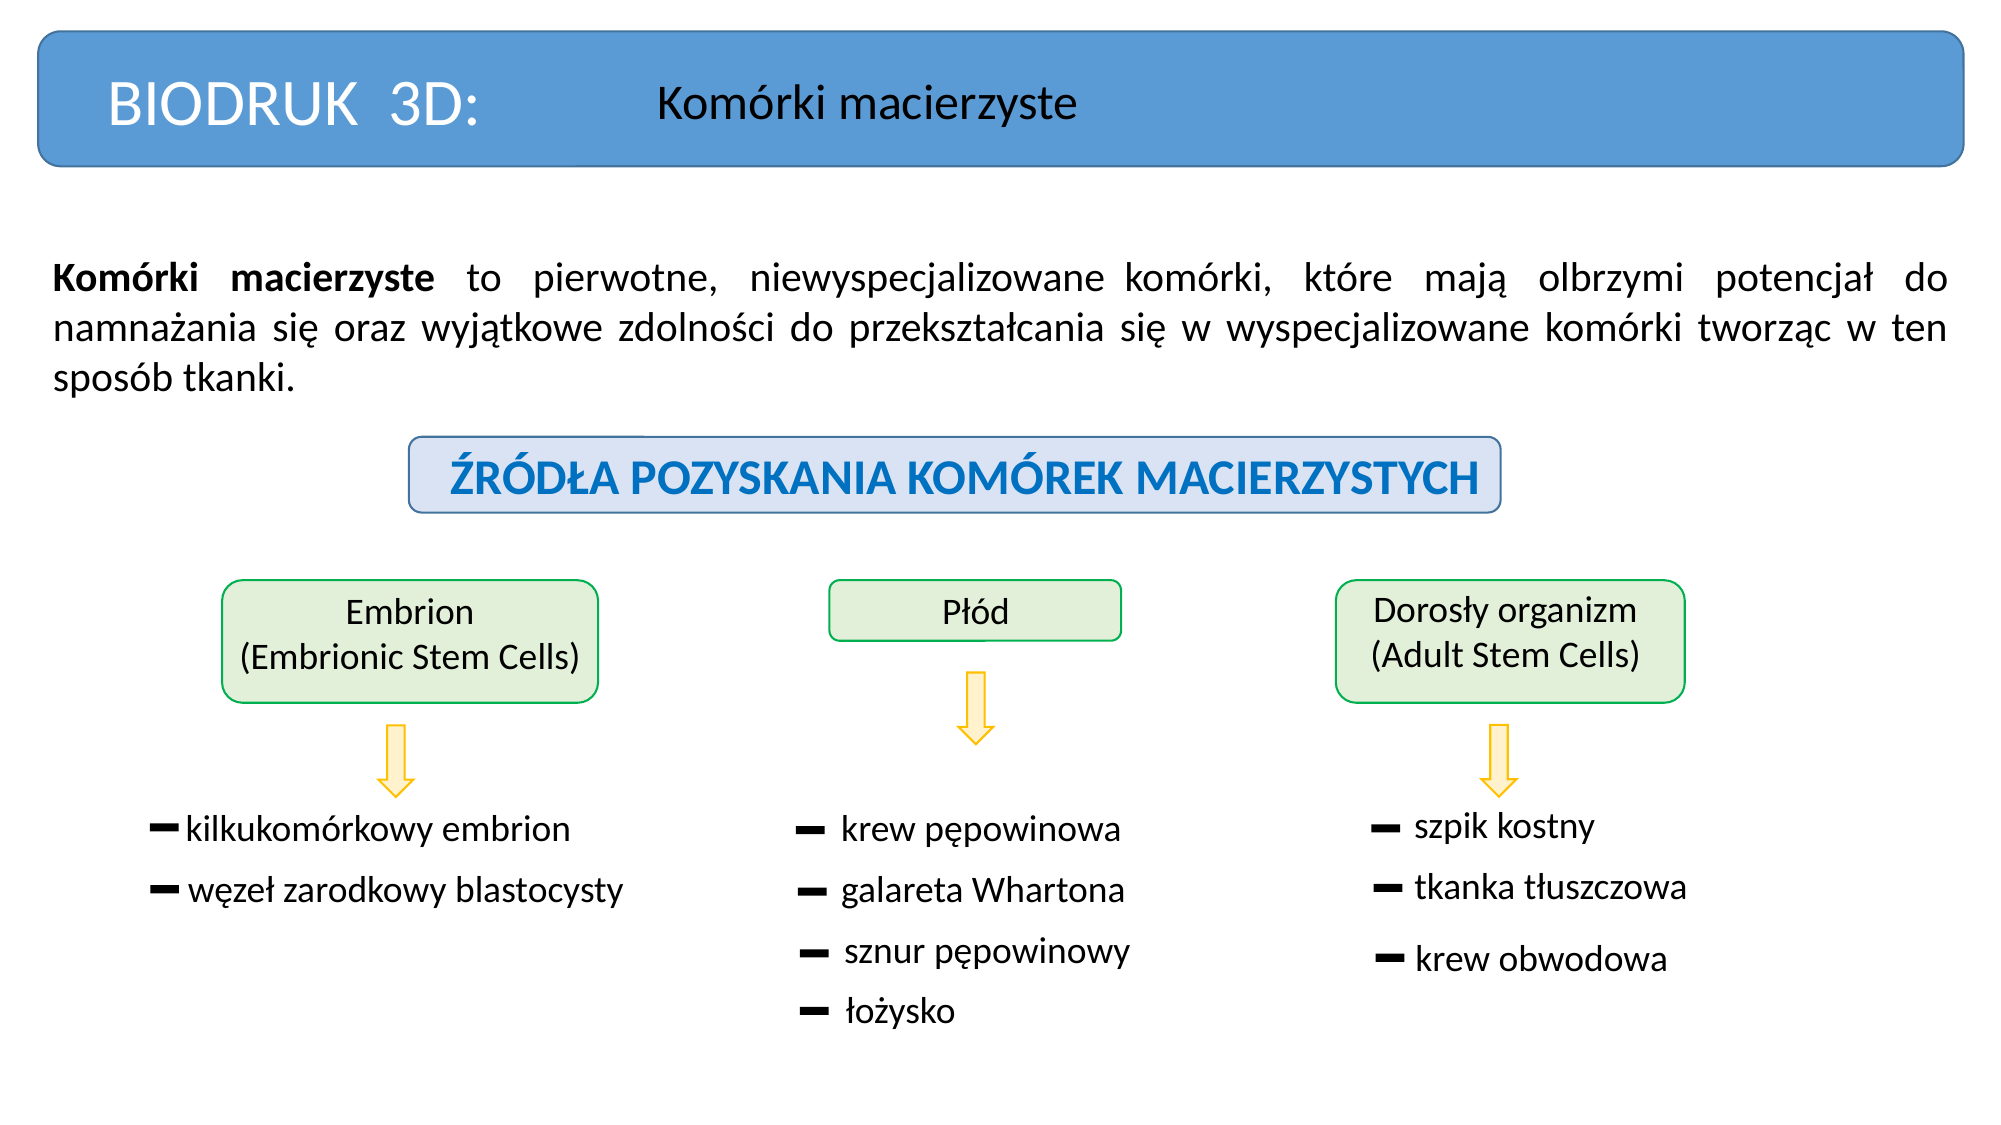

BIODRUK  3D:
Komórki macierzyste
Komórki macierzyste to pierwotne, niewyspecjalizowane  komórki, które mają olbrzymi potencjał do namnażania się oraz wyjątkowe zdolności do przekształcania się w wyspecjalizowane komórki tworząc w ten sposób tkanki.

ŹRÓDŁA POZYSKANIA KOMÓREK MACIERZYSTYCH
Dorosły organizm
(Adult Stem Cells)

Embrion
(Embrionic Stem Cells)
Płód

szpik kostny
kilkukomórkowy embrion
krew pępowinowa

tkanka tłuszczowa
węzeł zarodkowy blastocysty
galareta Whartona

sznur pępowinowy
krew obwodowa

łożysko